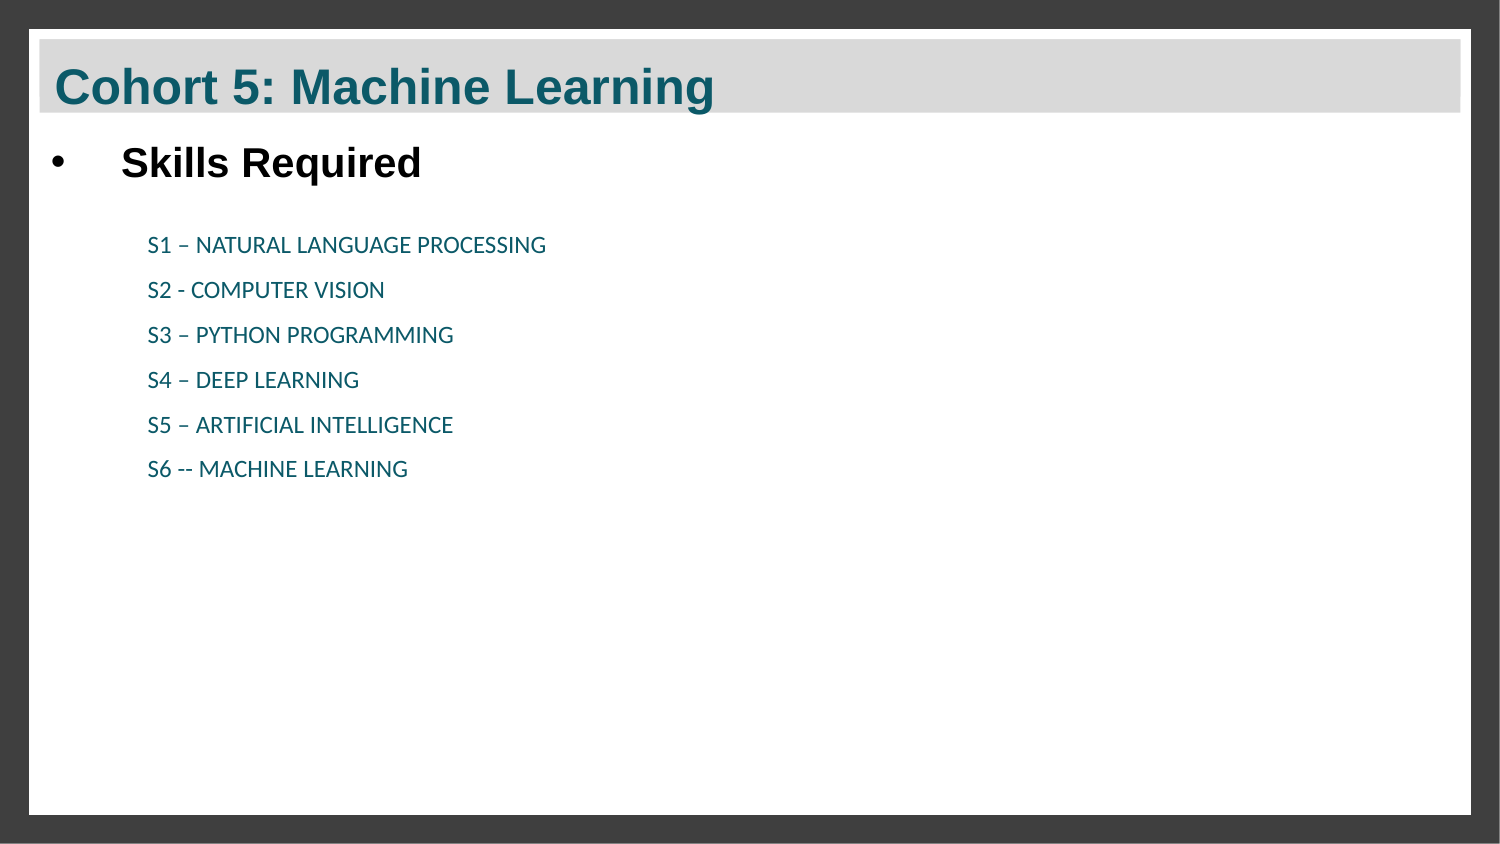

Cohort 5: Machine Learning

#
Skills Required

S1 – NATURAL LANGUAGE PROCESSING
S2 - COMPUTER VISION
S3 – PYTHON PROGRAMMING
S4 – DEEP LEARNING
S5 – ARTIFICIAL INTELLIGENCE
S6 -- MACHINE LEARNING